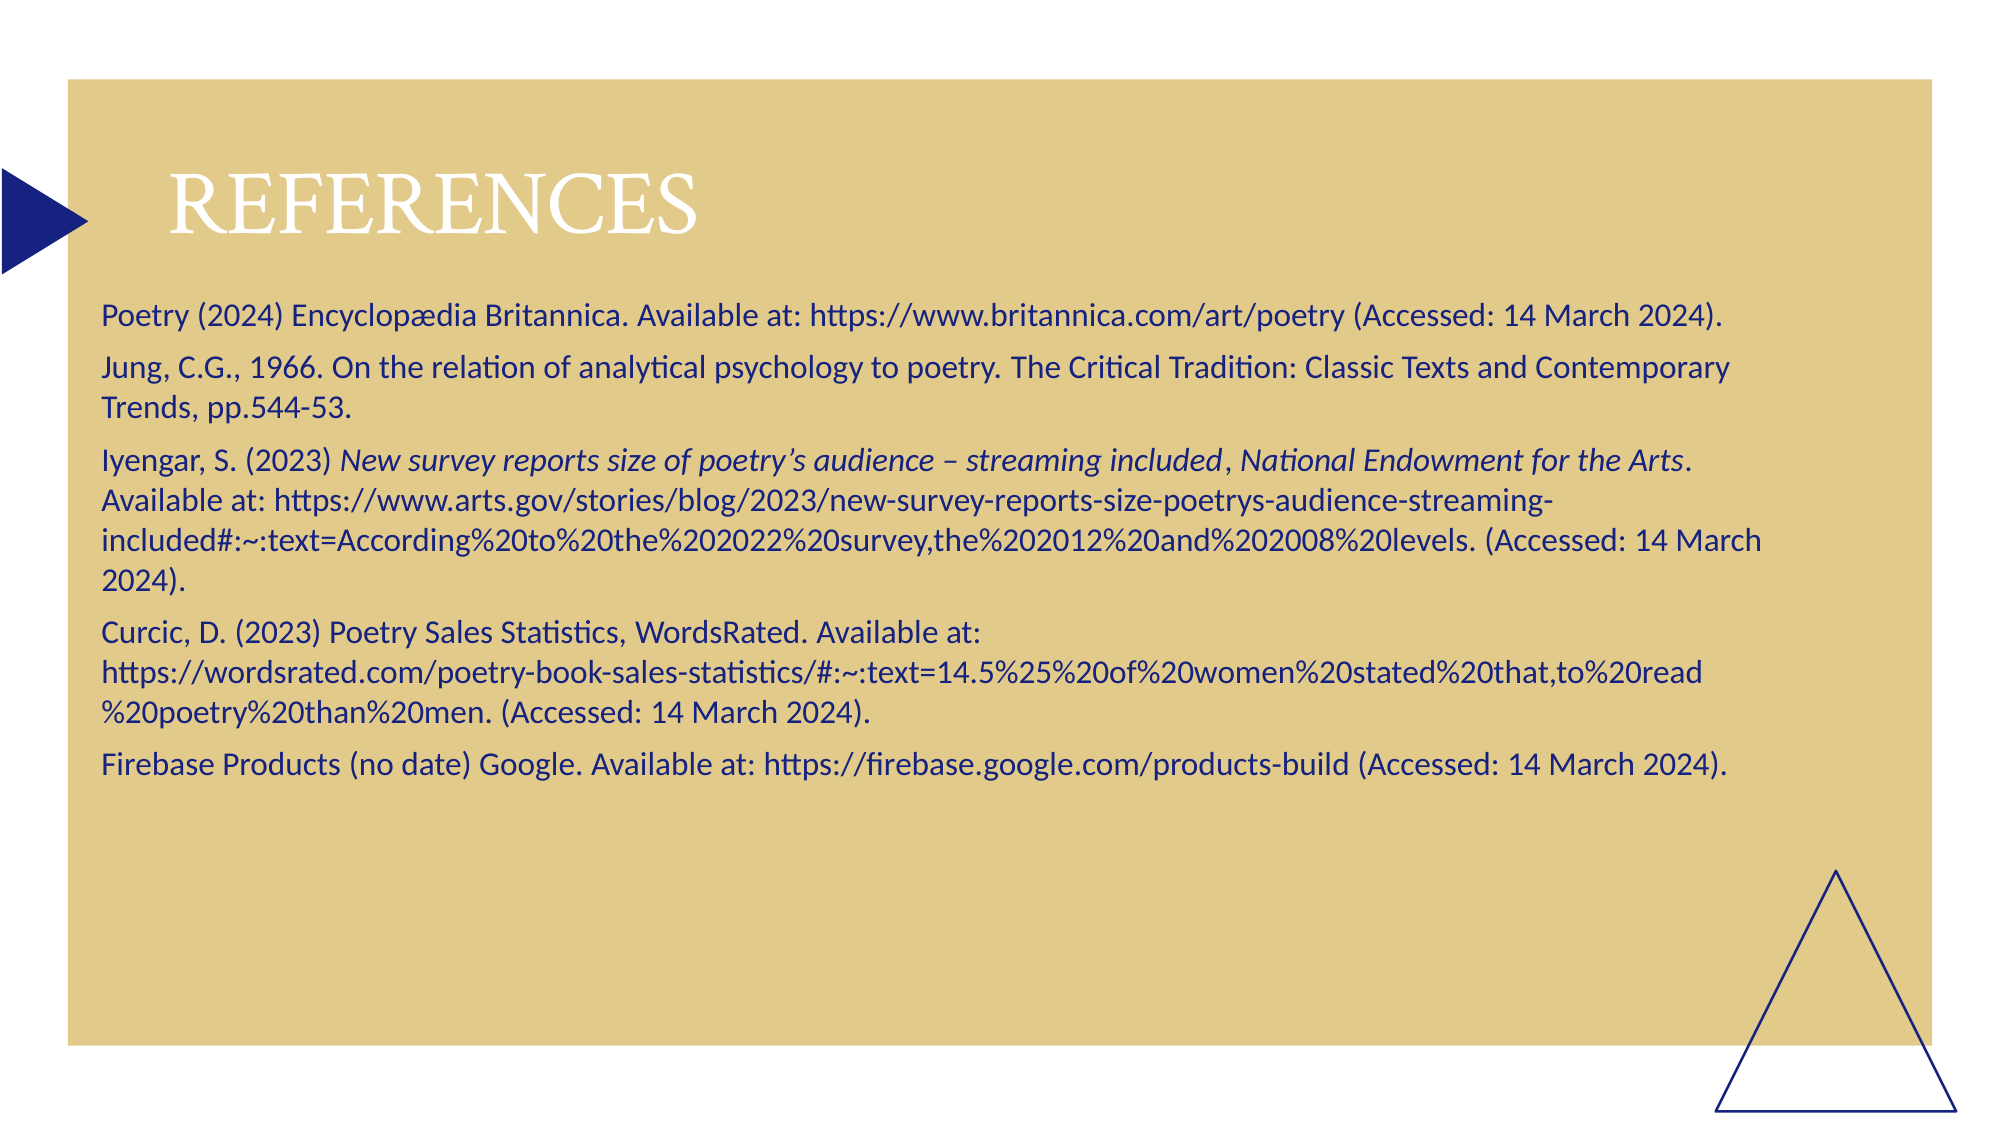

# REFERENCES
Poetry (2024) Encyclopædia Britannica. Available at: https://www.britannica.com/art/poetry (Accessed: 14 March 2024).
Jung, C.G., 1966. On the relation of analytical psychology to poetry. The Critical Tradition: Classic Texts and Contemporary Trends, pp.544-53.
Iyengar, S. (2023) New survey reports size of poetry’s audience – streaming included, National Endowment for the Arts. Available at: https://www.arts.gov/stories/blog/2023/new-survey-reports-size-poetrys-audience-streaming-included#:~:text=According%20to%20the%202022%20survey,the%202012%20and%202008%20levels. (Accessed: 14 March 2024).
Curcic, D. (2023) Poetry Sales Statistics, WordsRated. Available at: https://wordsrated.com/poetry-book-sales-statistics/#:~:text=14.5%25%20of%20women%20stated%20that,to%20read%20poetry%20than%20men. (Accessed: 14 March 2024).
Firebase Products (no date) Google. Available at: https://firebase.google.com/products-build (Accessed: 14 March 2024).